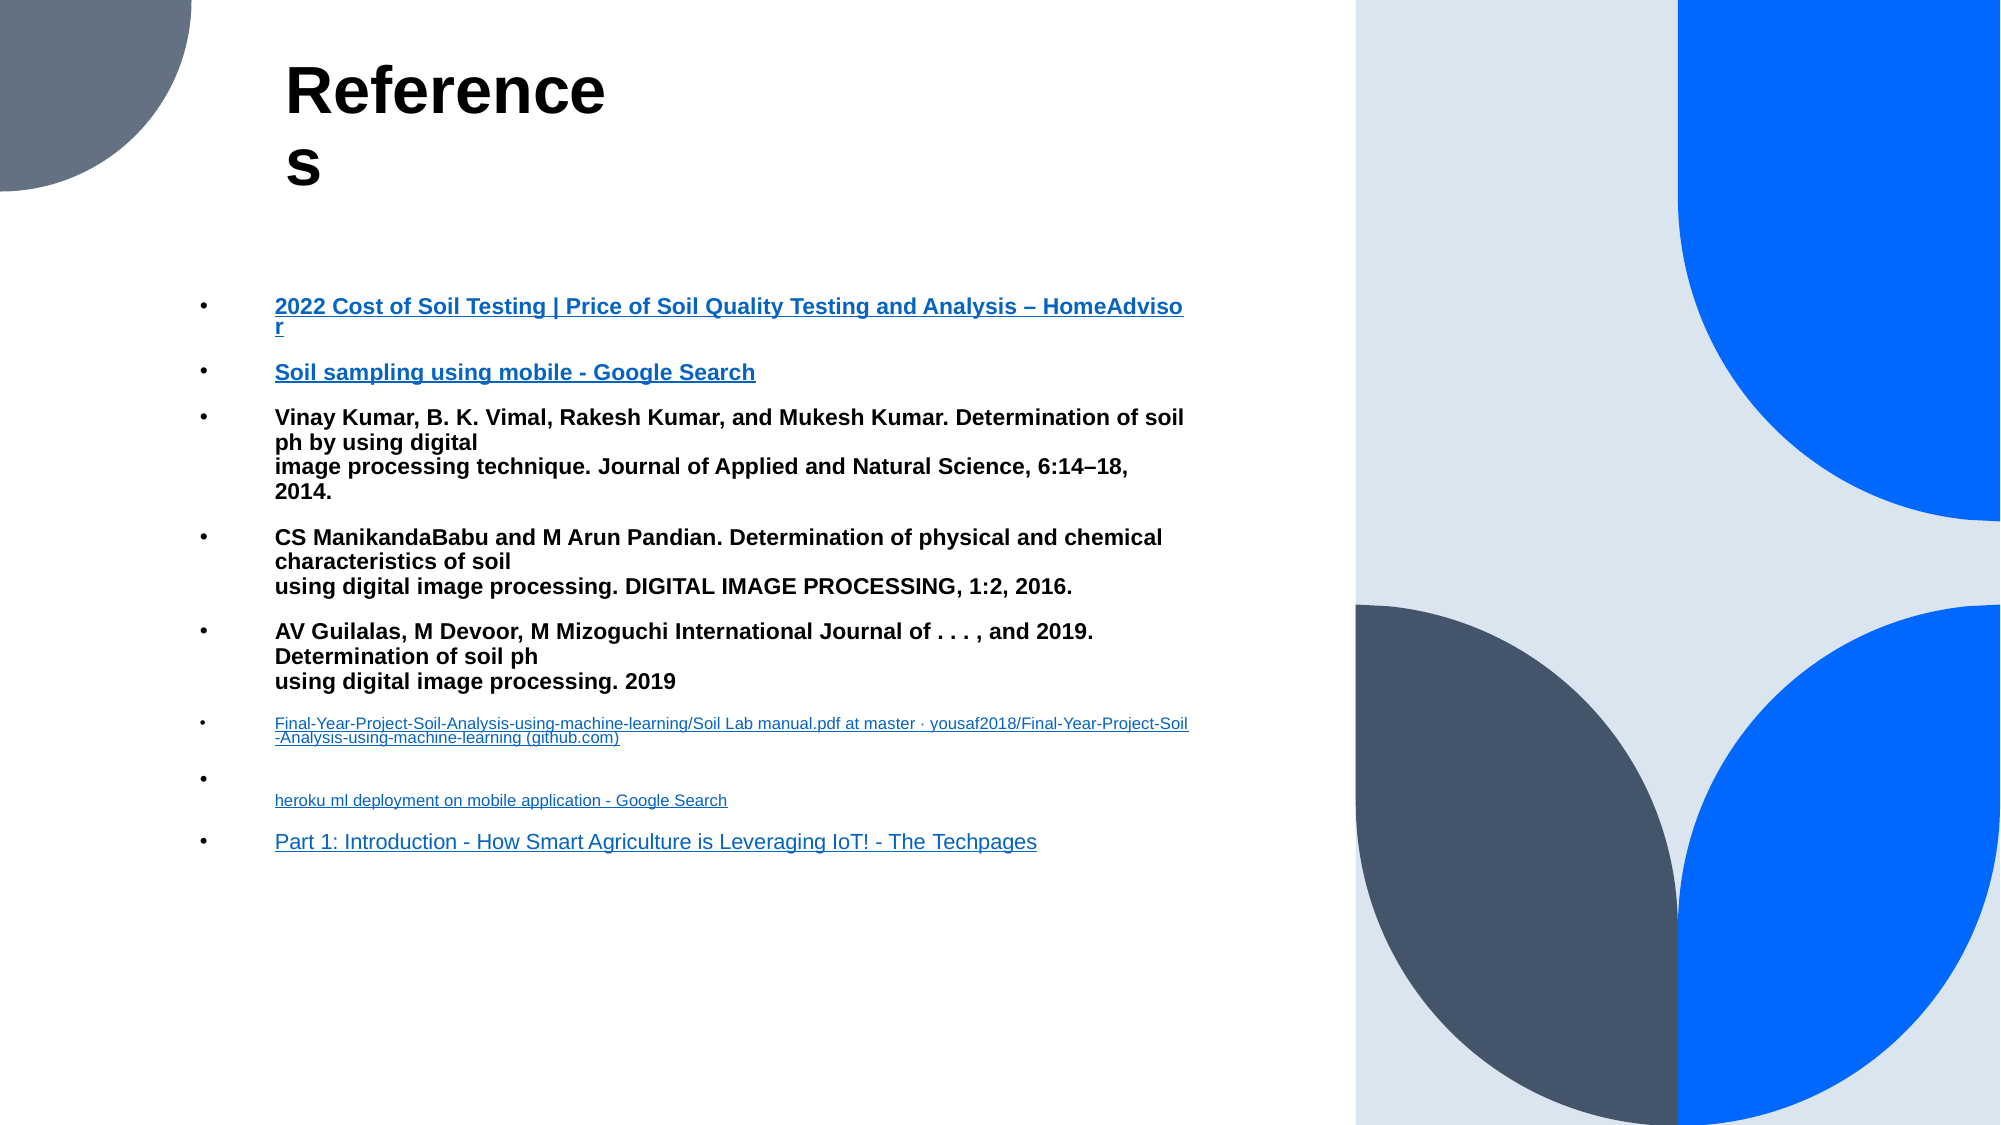

# References
2022 Cost of Soil Testing | Price of Soil Quality Testing and Analysis – HomeAdvisor
Soil sampling using mobile - Google Search
Vinay Kumar, B. K. Vimal, Rakesh Kumar, and Mukesh Kumar. Determination of soil ph by using digital
image processing technique. Journal of Applied and Natural Science, 6:14–18, 2014.
CS ManikandaBabu and M Arun Pandian. Determination of physical and chemical characteristics of soil
using digital image processing. DIGITAL IMAGE PROCESSING, 1:2, 2016.
AV Guilalas, M Devoor, M Mizoguchi International Journal of . . . , and 2019. Determination of soil ph
using digital image processing. 2019
Final-Year-Project-Soil-Analysis-using-machine-learning/Soil Lab manual.pdf at master · yousaf2018/Final-Year-Project-Soil-Analysis-using-machine-learning (github.com)
heroku ml deployment on mobile application - Google Search
Part 1: Introduction - How Smart Agriculture is Leveraging IoT! - The Techpages